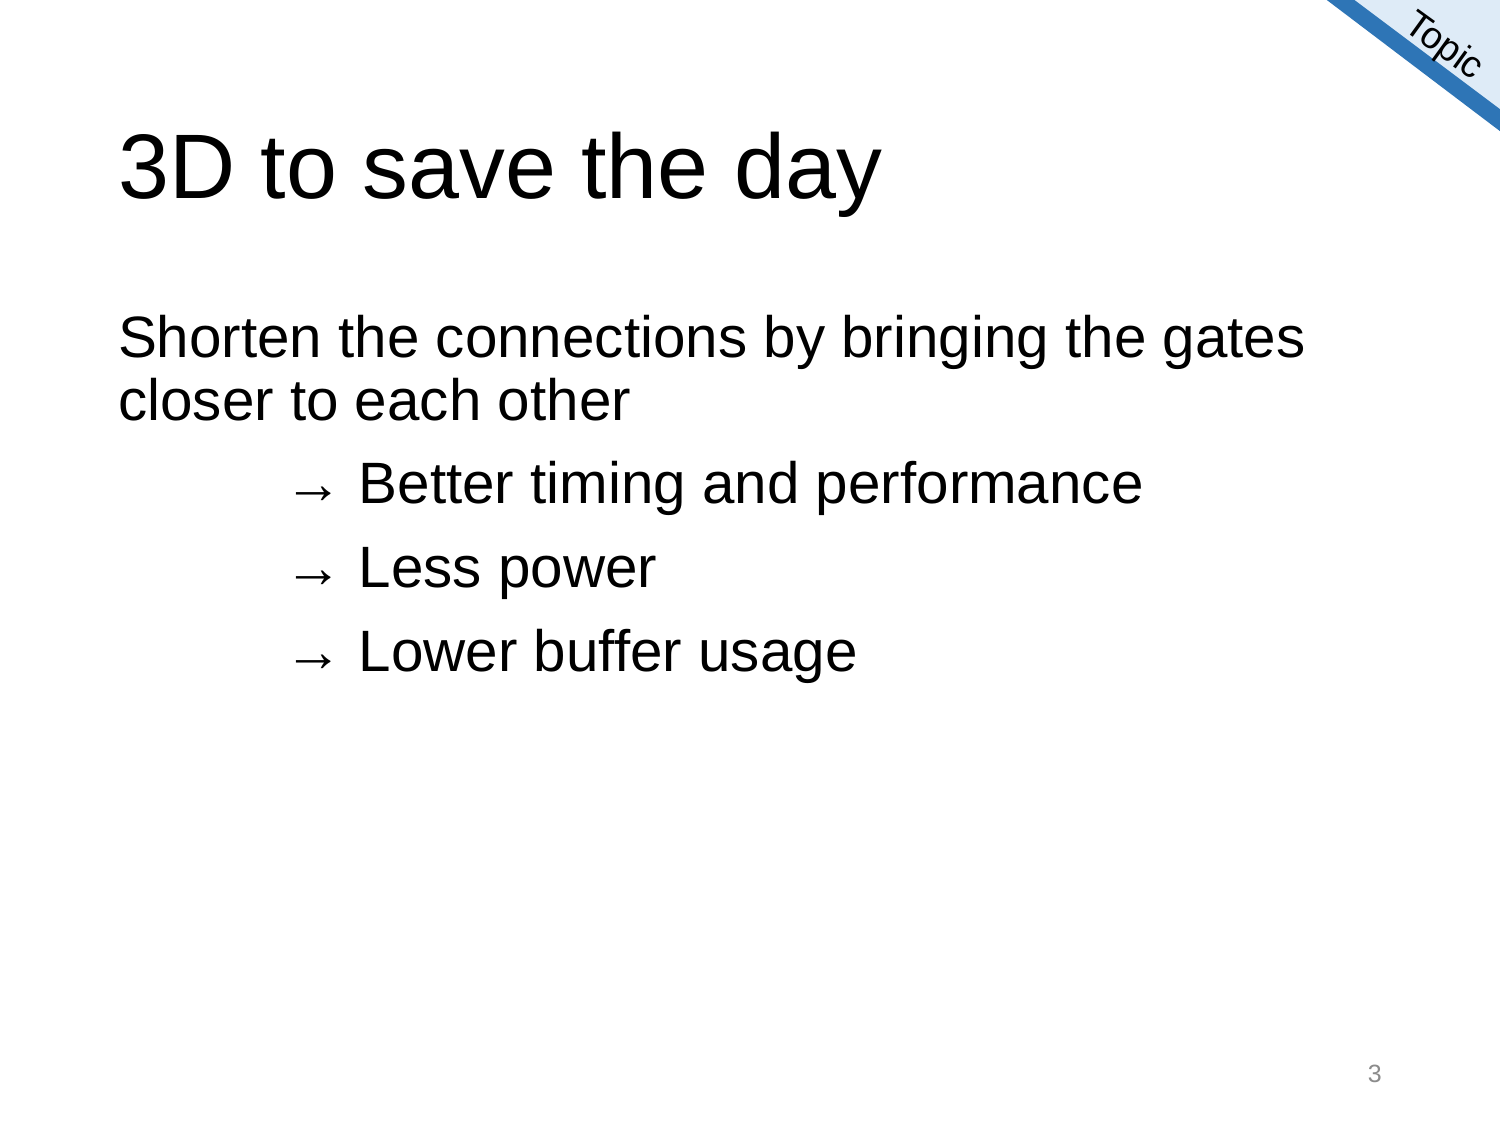

# 3D to save the day
Shorten the connections by bringing the gates closer to each other
	 → Better timing and performance
	 → Less power
	 → Lower buffer usage

3